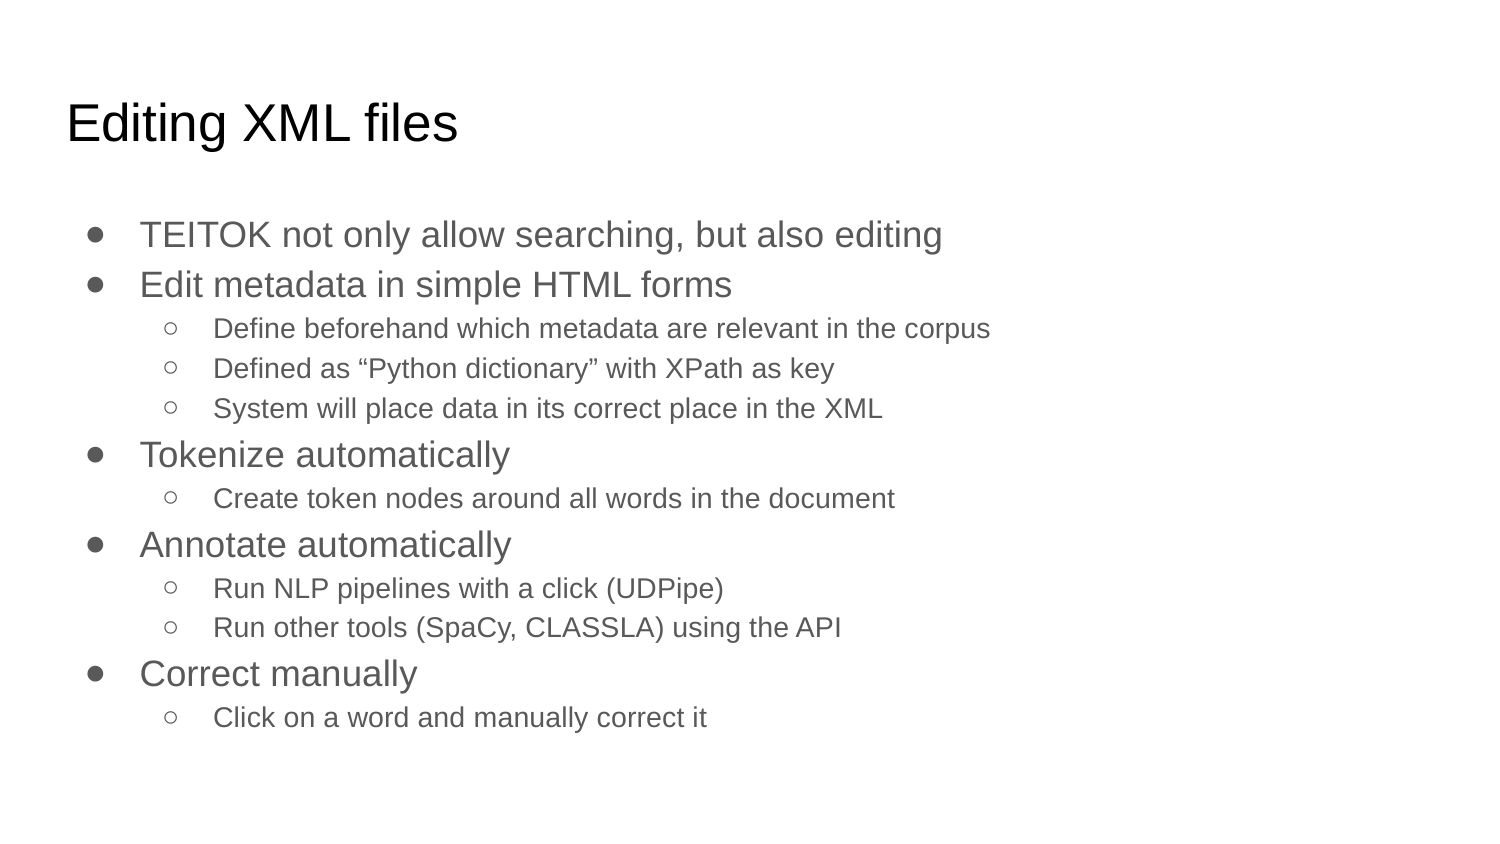

# Editing XML files
TEITOK not only allow searching, but also editing
Edit metadata in simple HTML forms
Define beforehand which metadata are relevant in the corpus
Defined as “Python dictionary” with XPath as key
System will place data in its correct place in the XML
Tokenize automatically
Create token nodes around all words in the document
Annotate automatically
Run NLP pipelines with a click (UDPipe)
Run other tools (SpaCy, CLASSLA) using the API
Correct manually
Click on a word and manually correct it